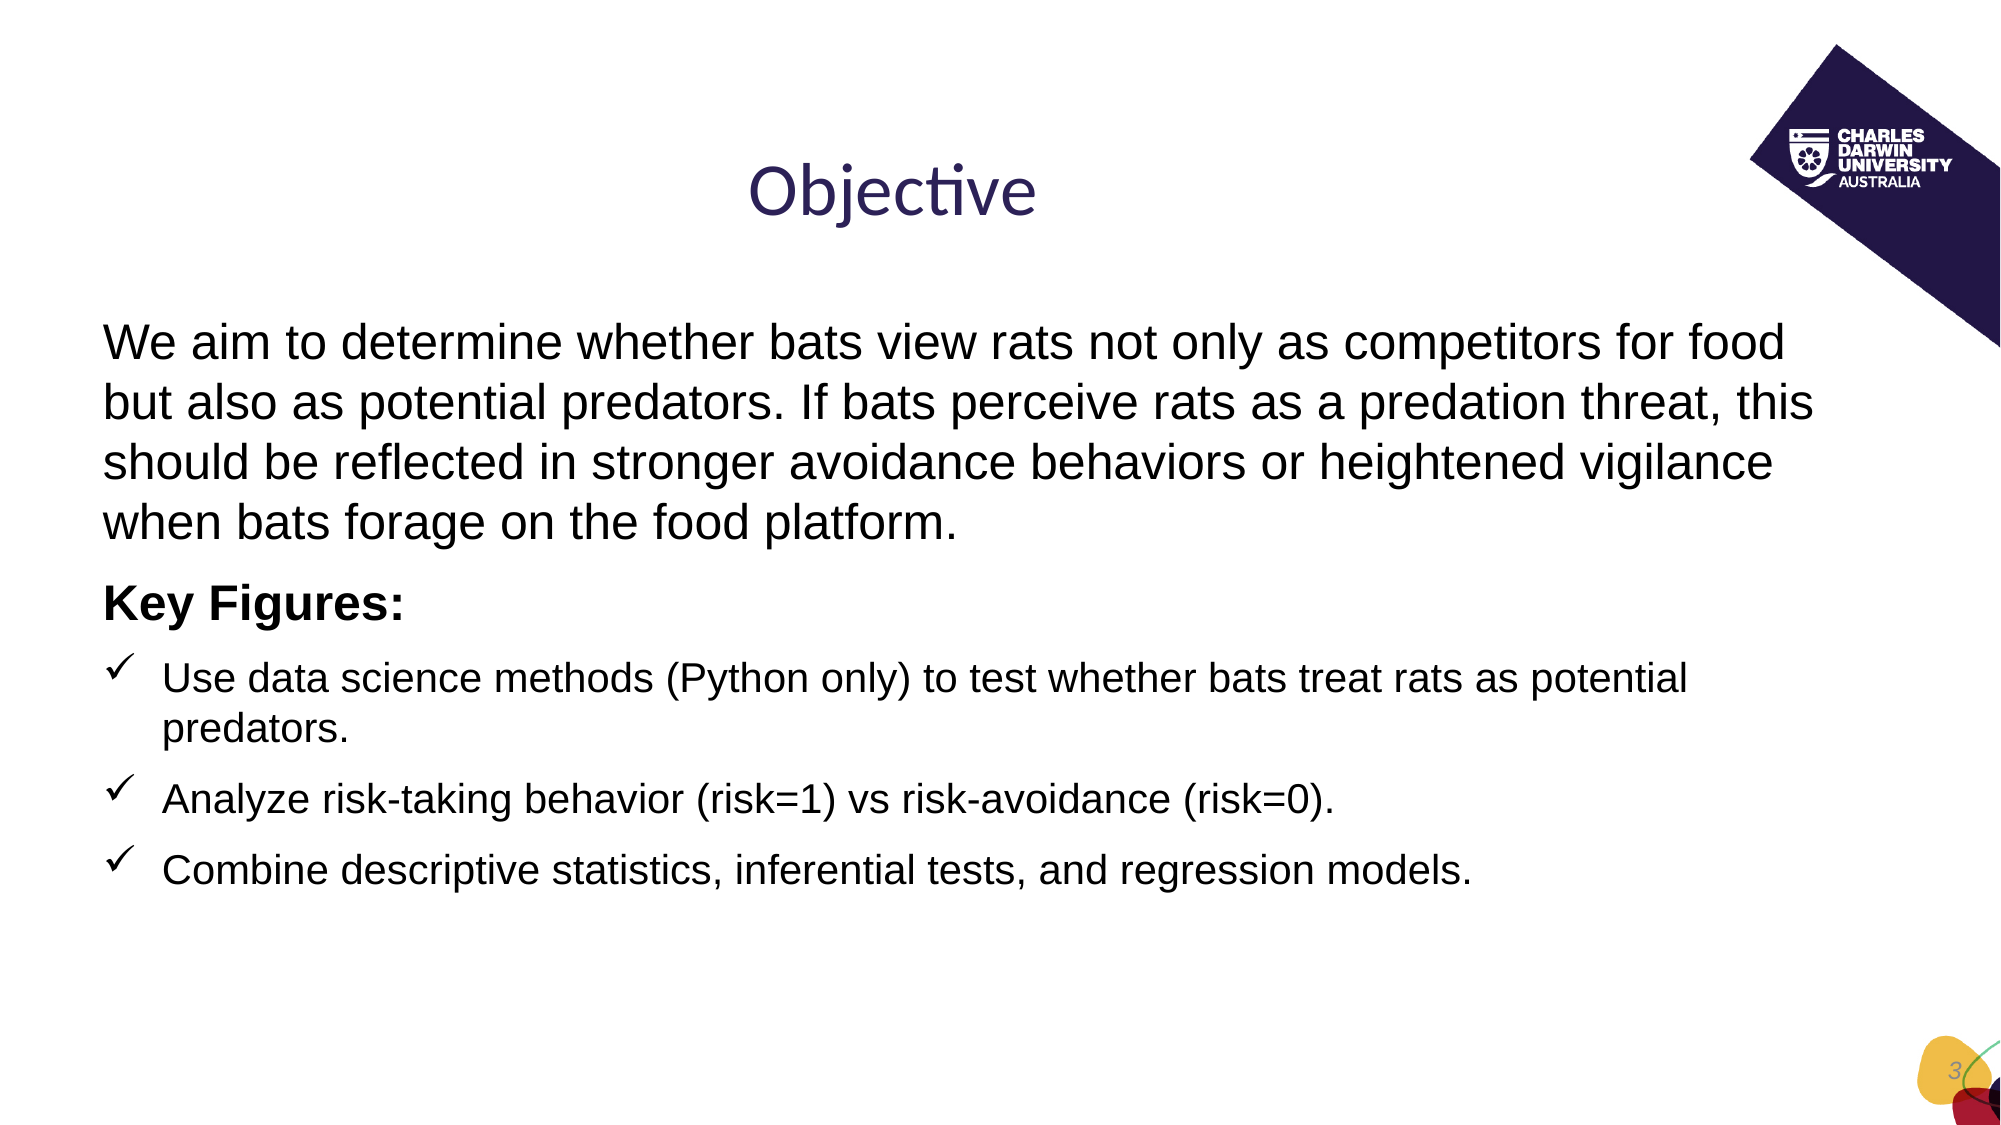

# Objective
We aim to determine whether bats view rats not only as competitors for food but also as potential predators. If bats perceive rats as a predation threat, this should be reflected in stronger avoidance behaviors or heightened vigilance when bats forage on the food platform.
Key Figures:
Use data science methods (Python only) to test whether bats treat rats as potential predators.
Analyze risk-taking behavior (risk=1) vs risk-avoidance (risk=0).
Combine descriptive statistics, inferential tests, and regression models.
3